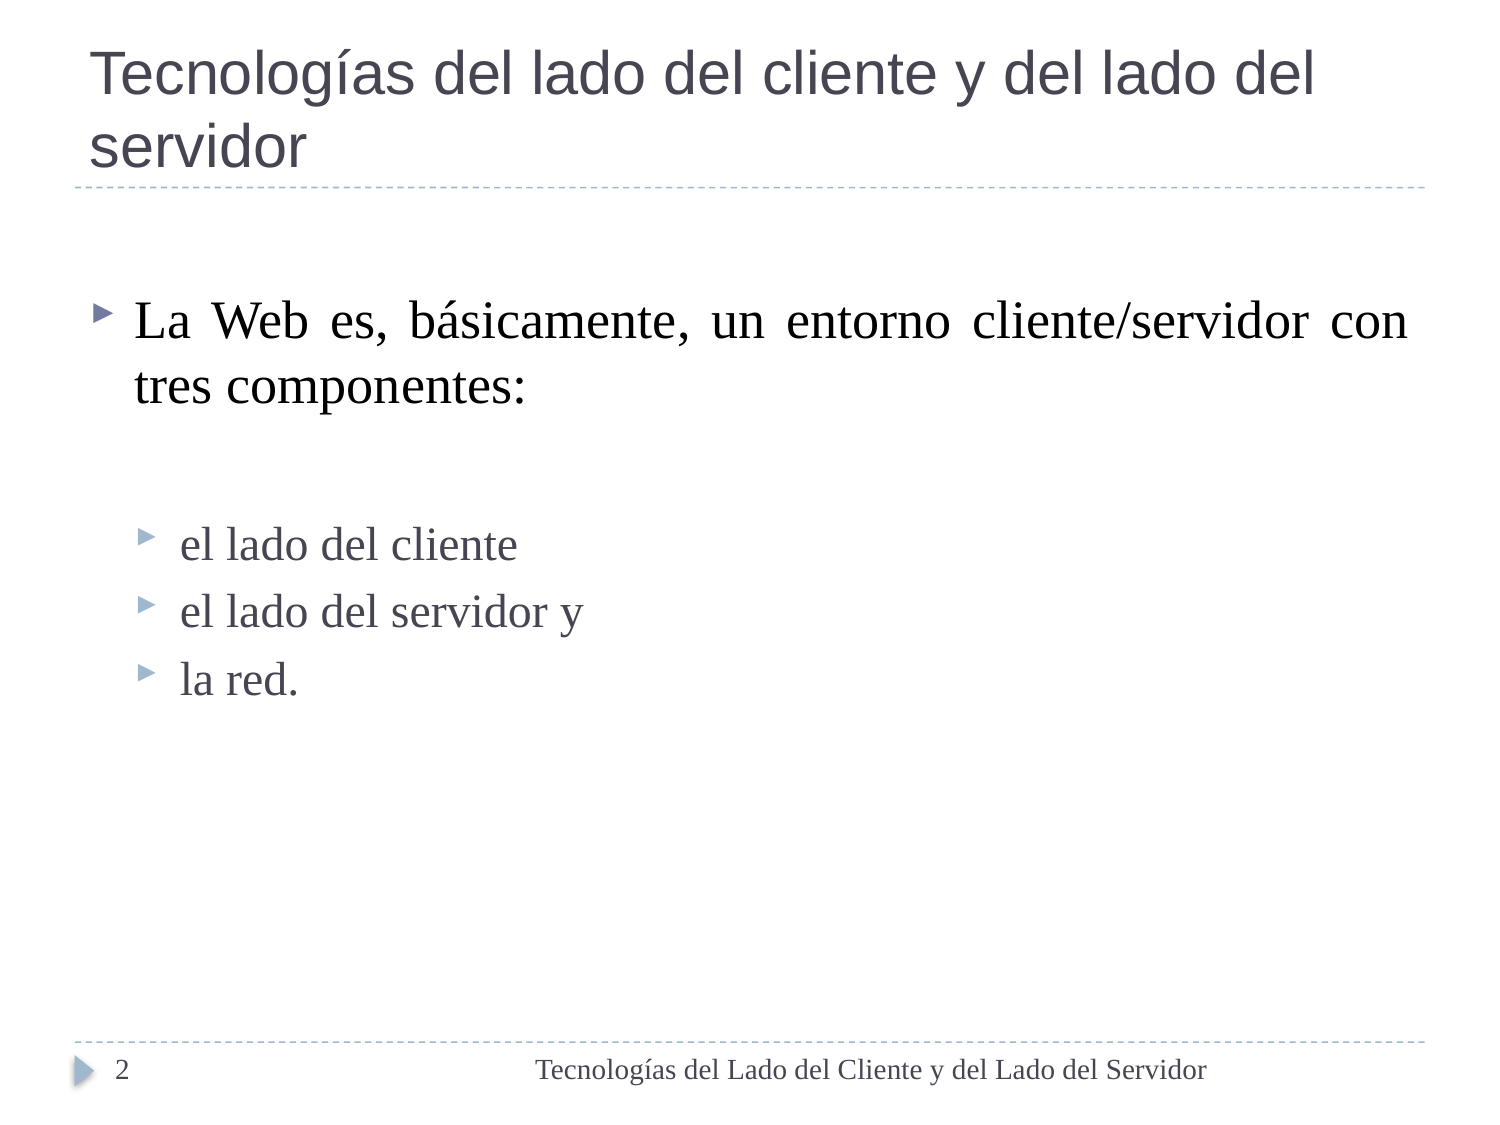

# Tecnologías del lado del cliente y del lado del servidor

La Web es, básicamente, un entorno cliente/servidor con tres componentes:

el lado del cliente
el lado del servidor y
la red.
2
Tecnologías del Lado del Cliente y del Lado del Servidor